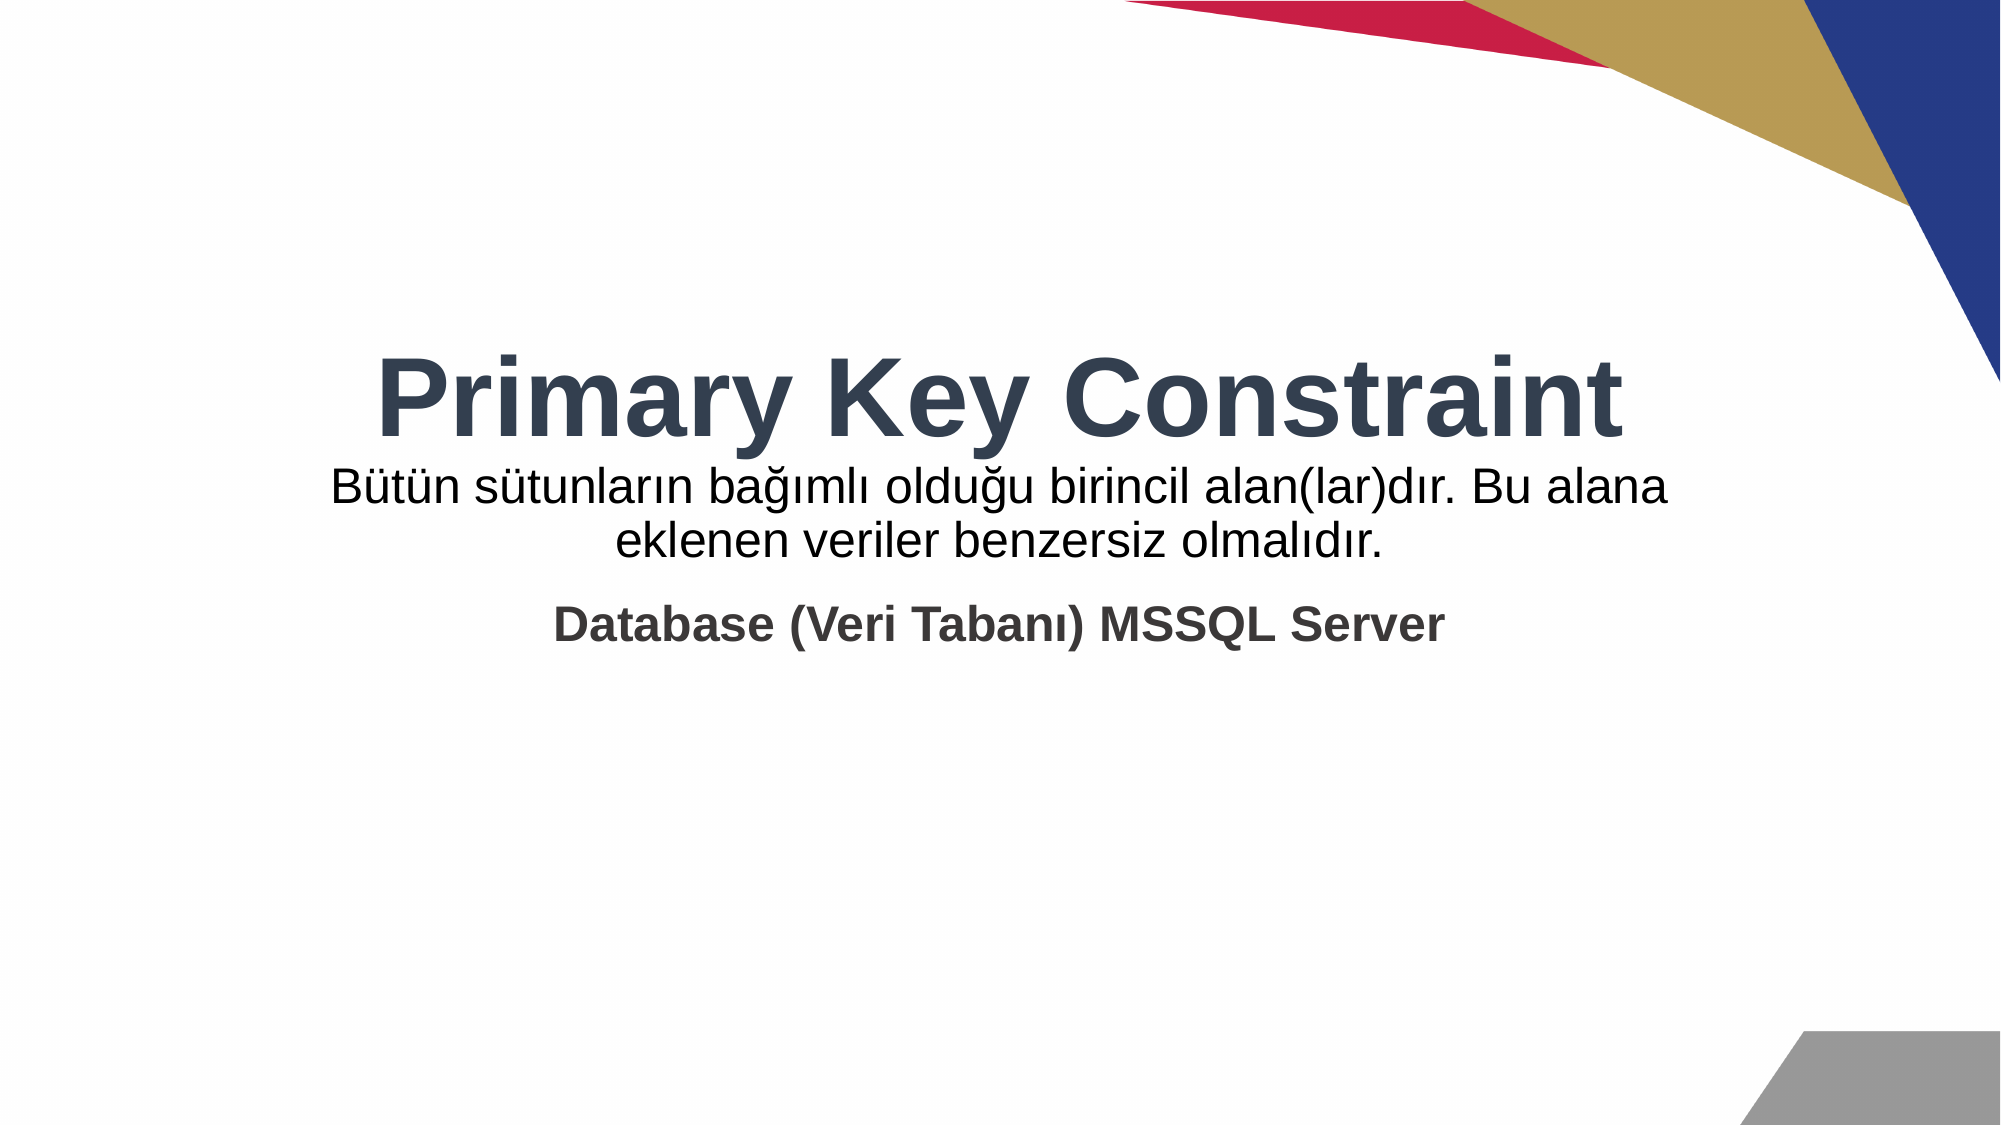

# Primary Key Constraint Bütün sütunların bağımlı olduğu birincil alan(lar)dır. Bu alana eklenen veriler benzersiz olmalıdır.
Database (Veri Tabanı) MSSQL Server